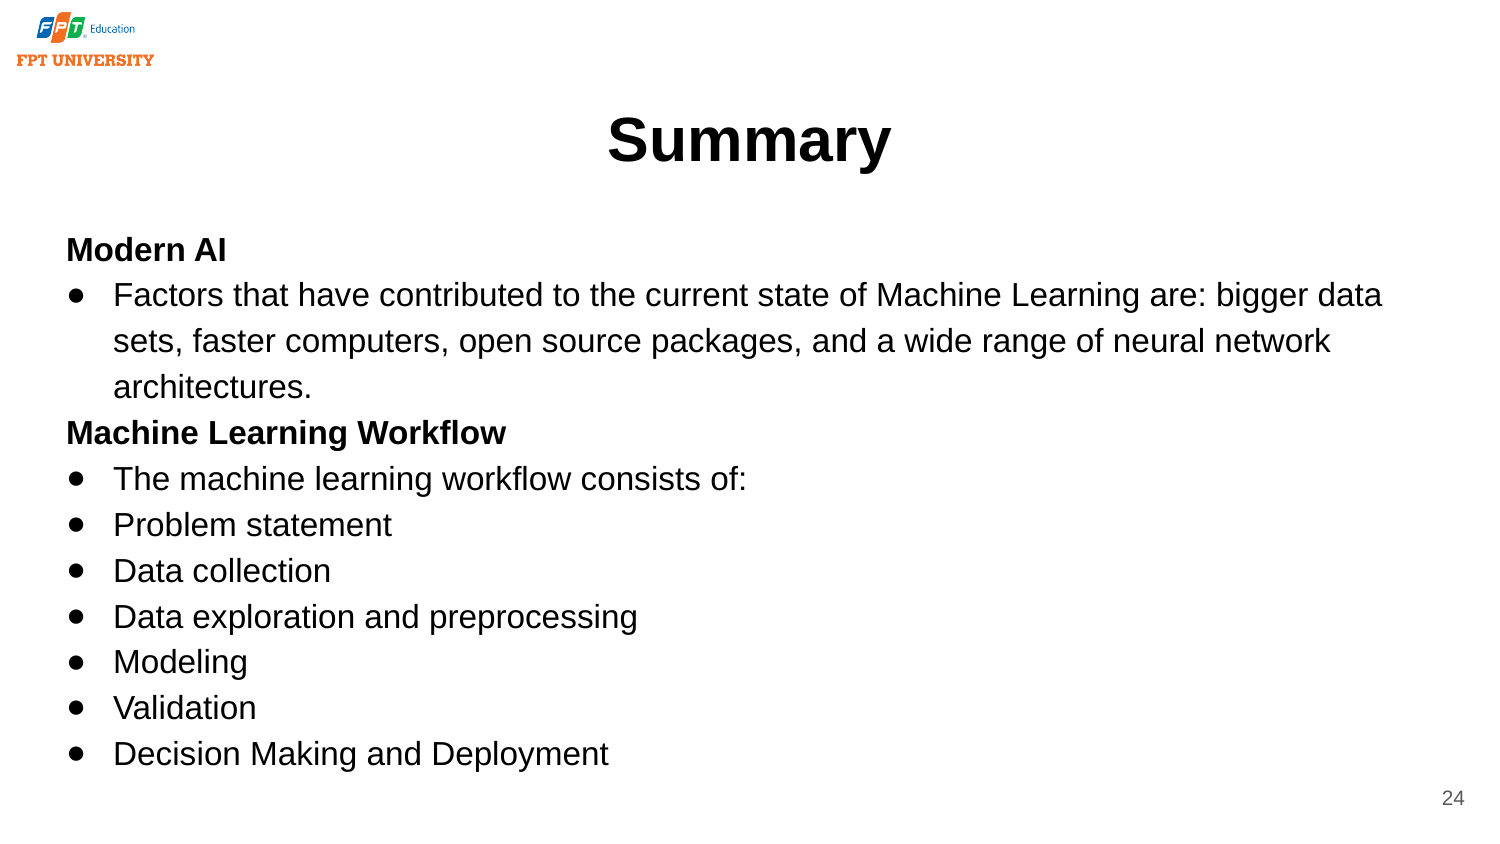

# Summary
Modern AI
Factors that have contributed to the current state of Machine Learning are: bigger data sets, faster computers, open source packages, and a wide range of neural network architectures.
Machine Learning Workflow
The machine learning workflow consists of:
Problem statement
Data collection
Data exploration and preprocessing
Modeling
Validation
Decision Making and Deployment
24